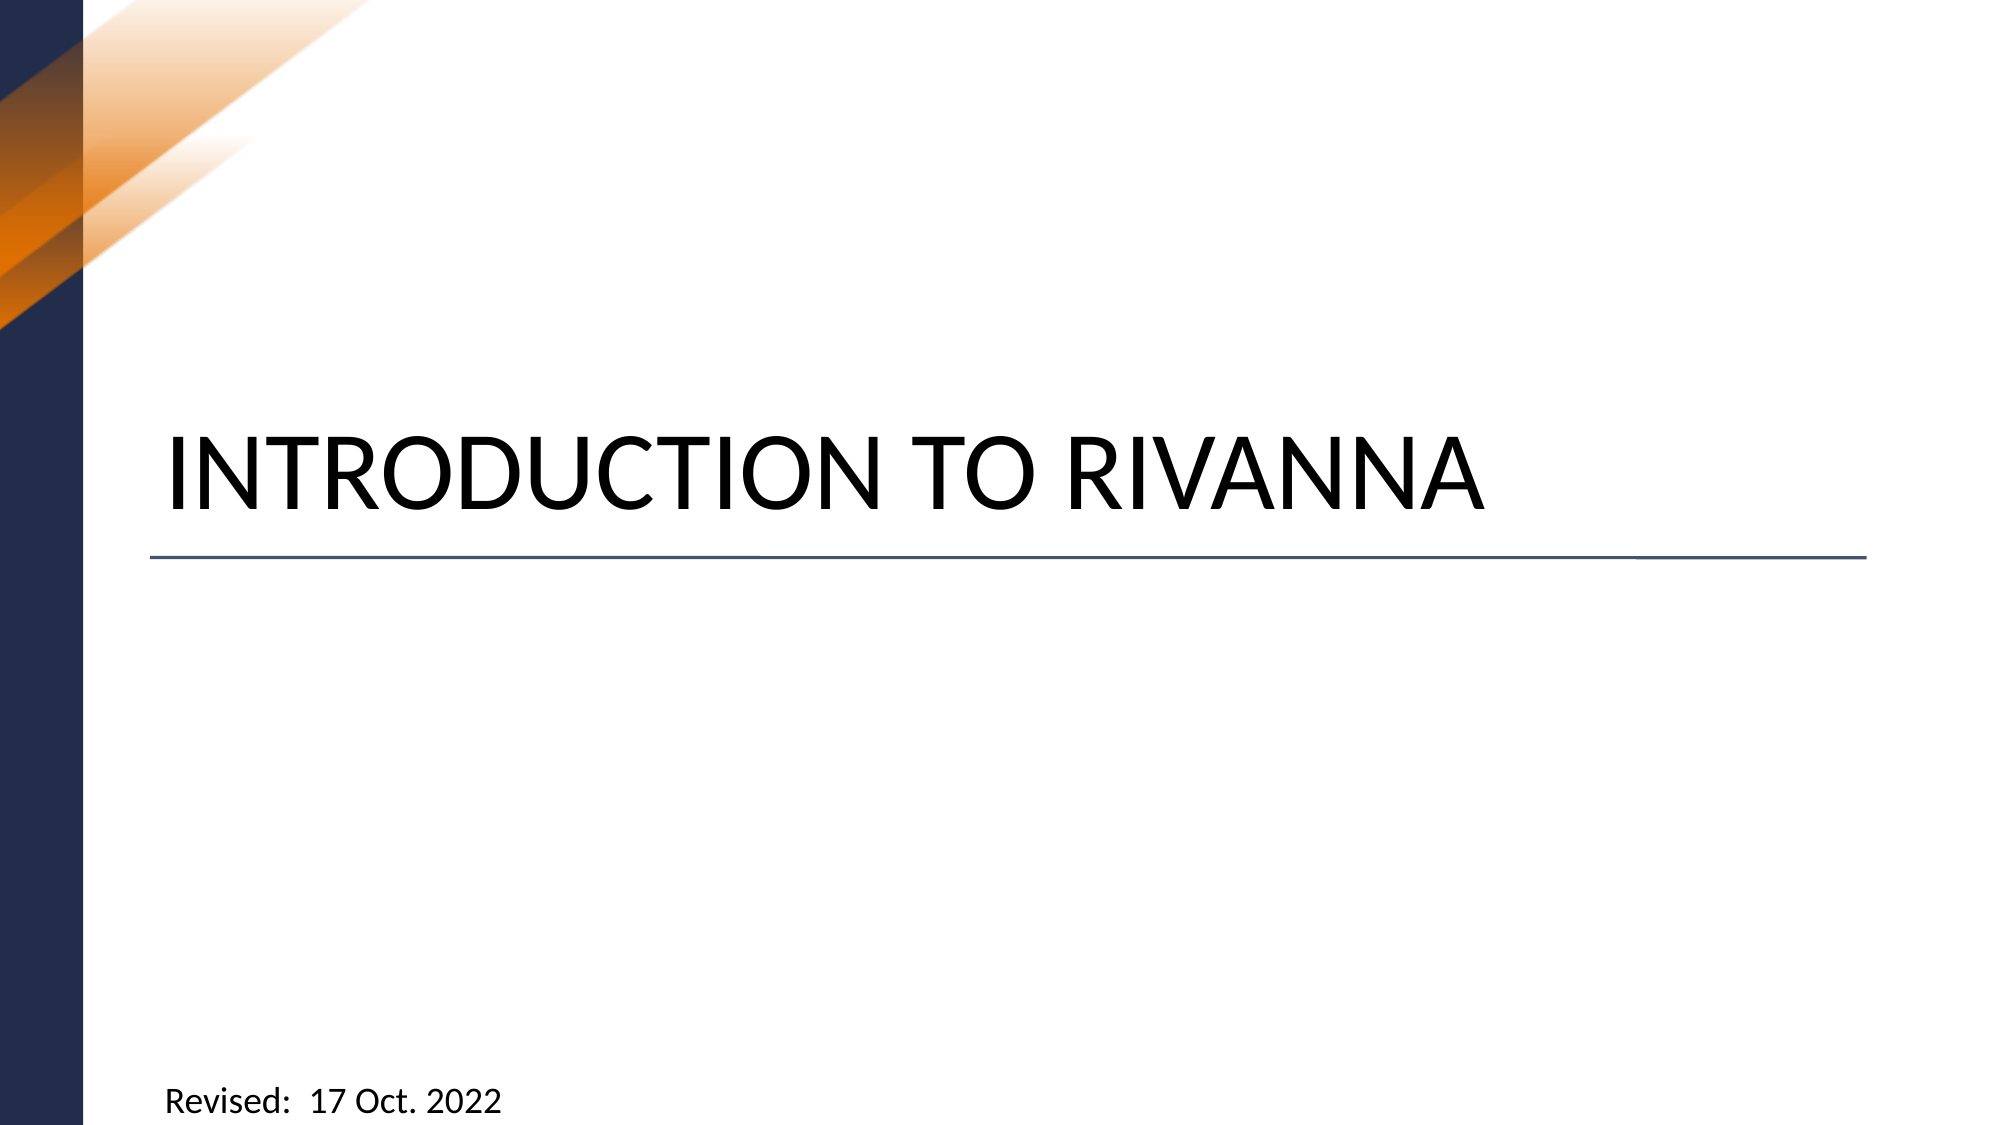

# Introduction to Rivanna

Revised:  17 Oct. 2022